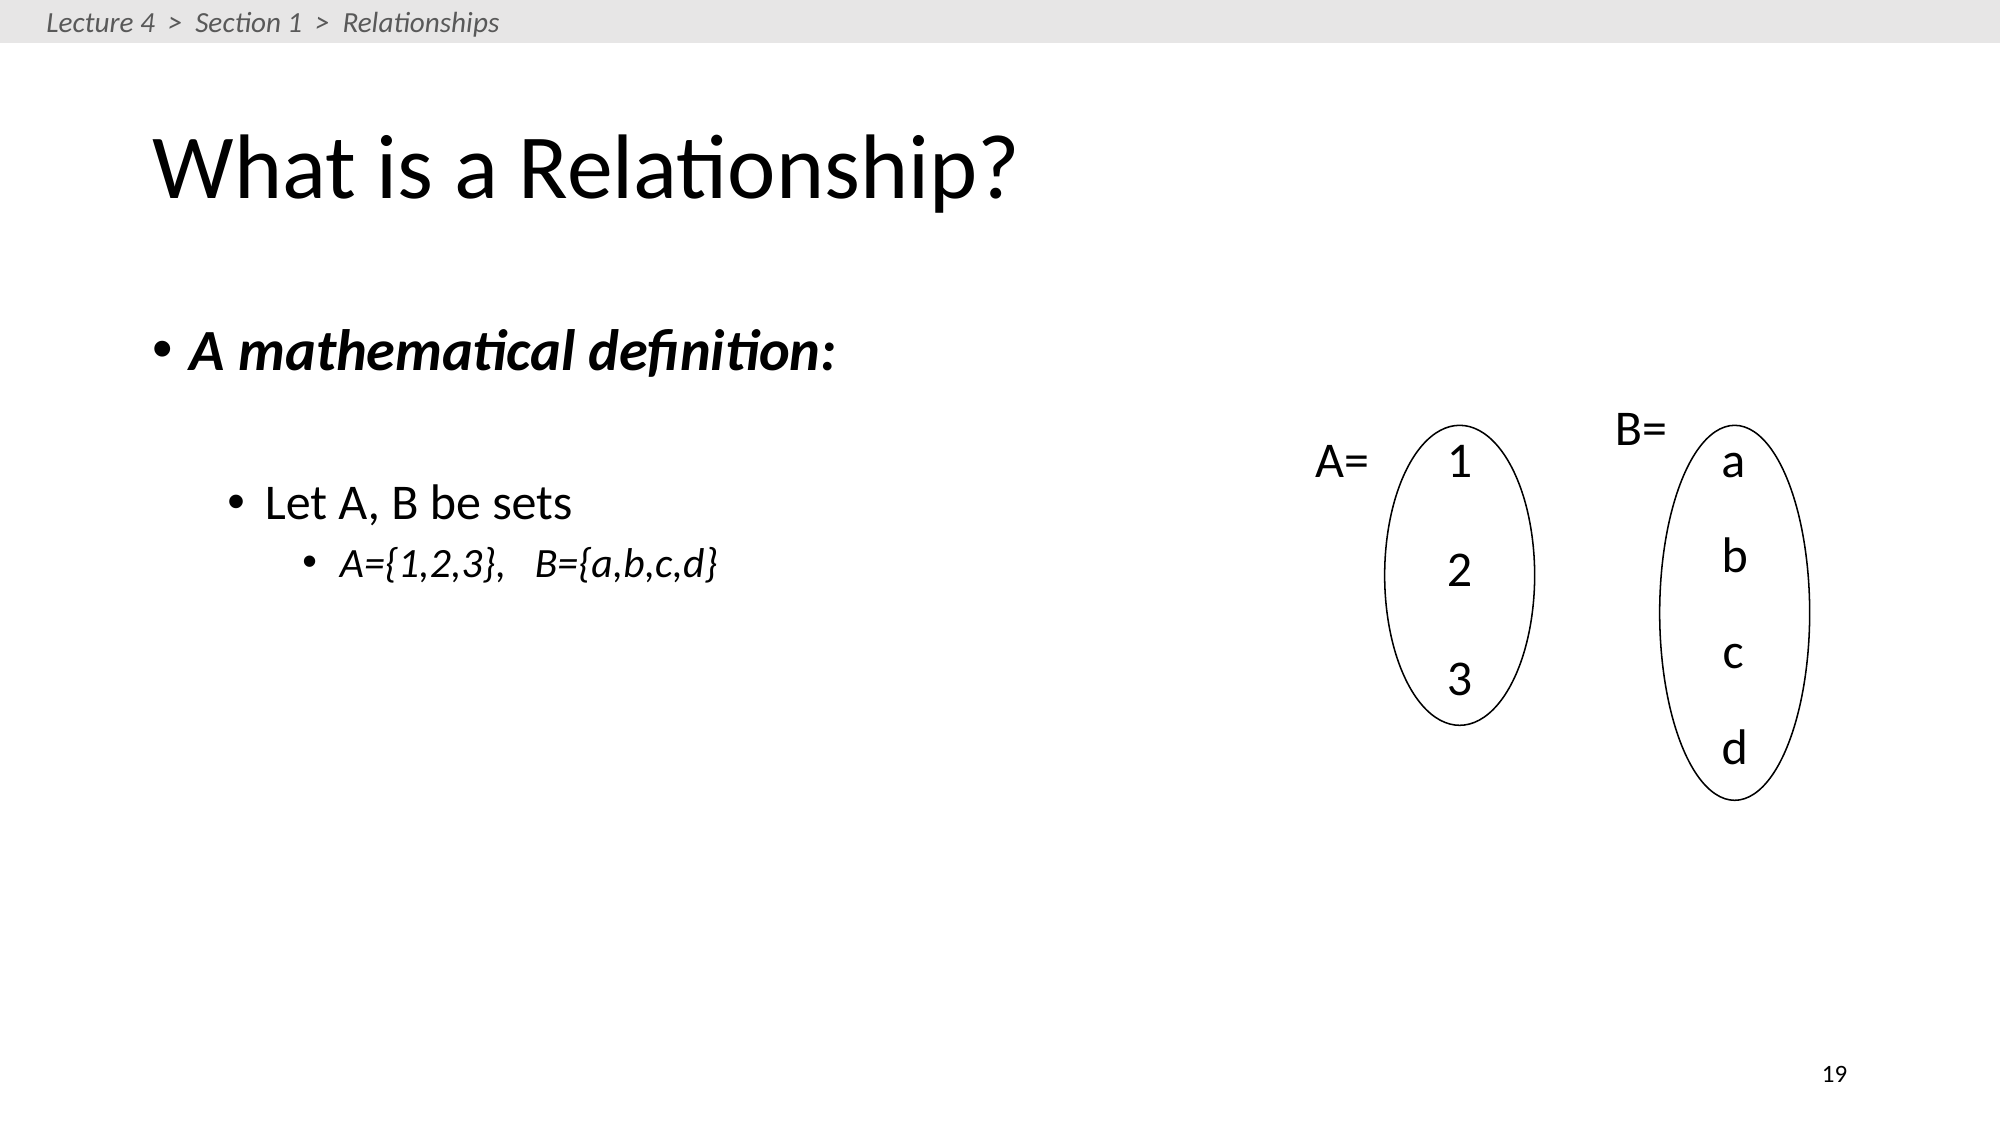

Lecture 4  >  Section 1  >  Relationships
# What is a Relationship?
A mathematical definition:

Let A, B be sets
A={1,2,3},   B={a,b,c,d}

B=
A=
1
a

b
2
c
3
d
19